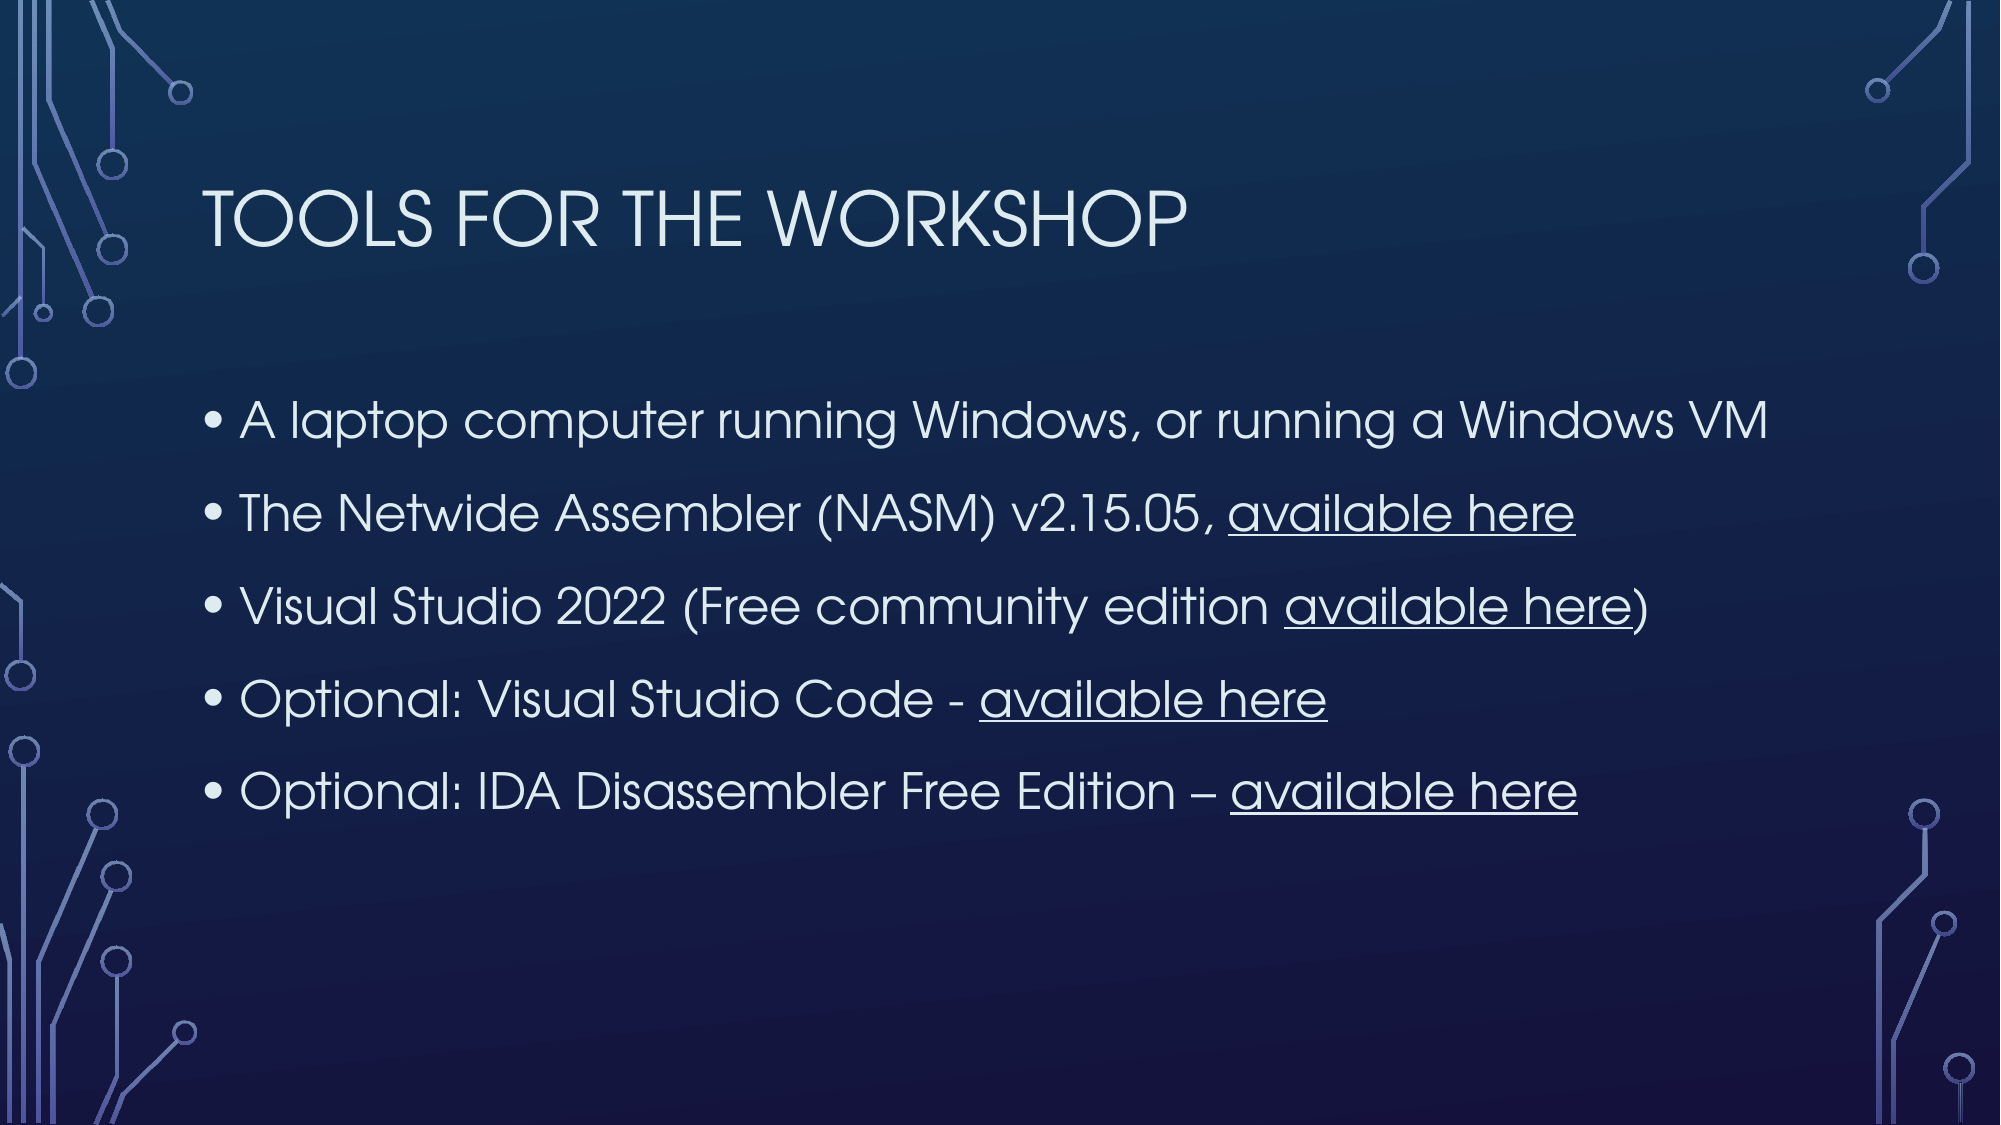

# Tools for the workshop
A laptop computer running Windows, or running a Windows VM
The Netwide Assembler (NASM) v2.15.05, available here
Visual Studio 2022 (Free community edition available here)
Optional: Visual Studio Code - available here
Optional: IDA Disassembler Free Edition – available here